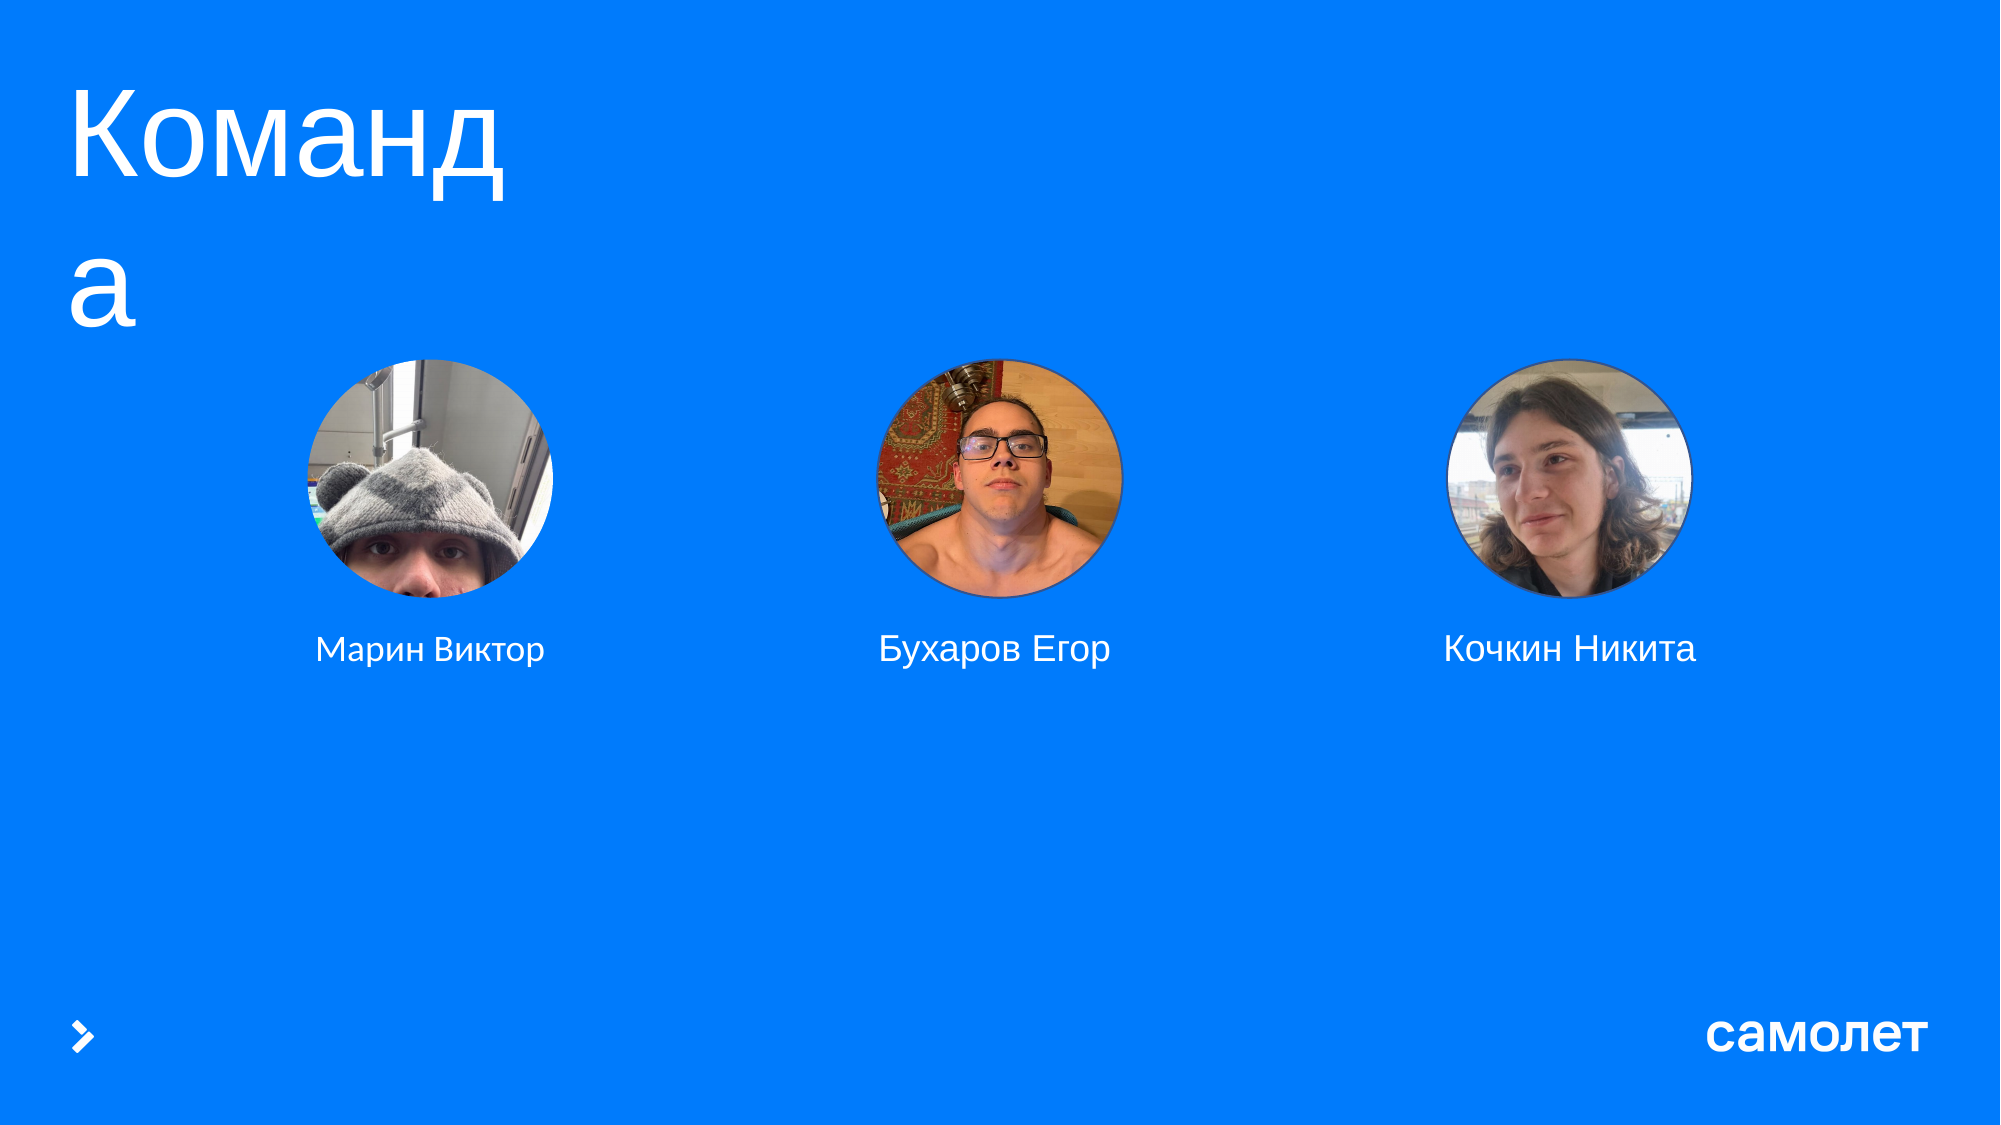

Команда

Кочкин Никита
Марин Виктор
Бухаров Егор